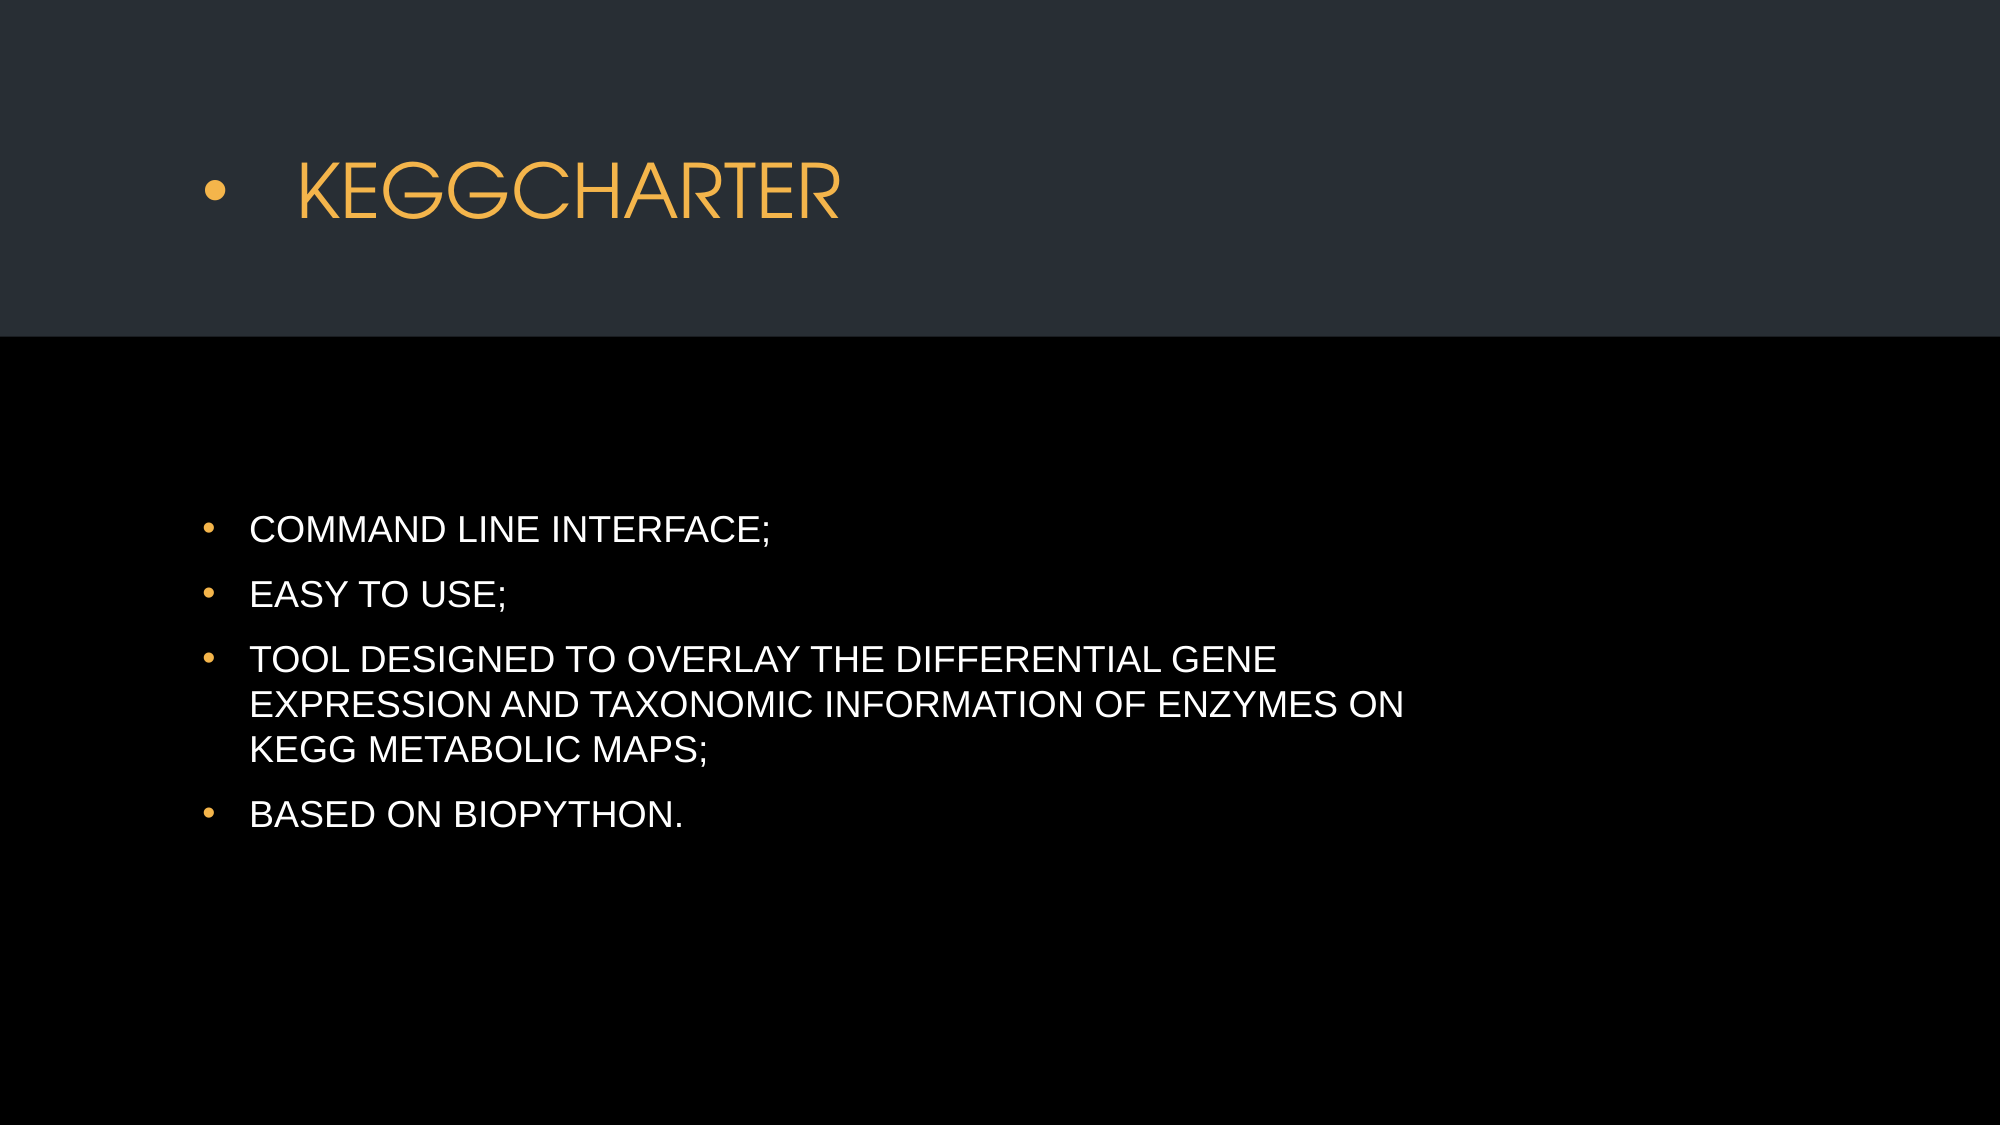

# KEGGCharter
Command line interface;
Easy to use;
Tool designed to overlay the differential gene expression and taxonomic information of enzymes on KEGG metabolic maps;
Based on Biopython.